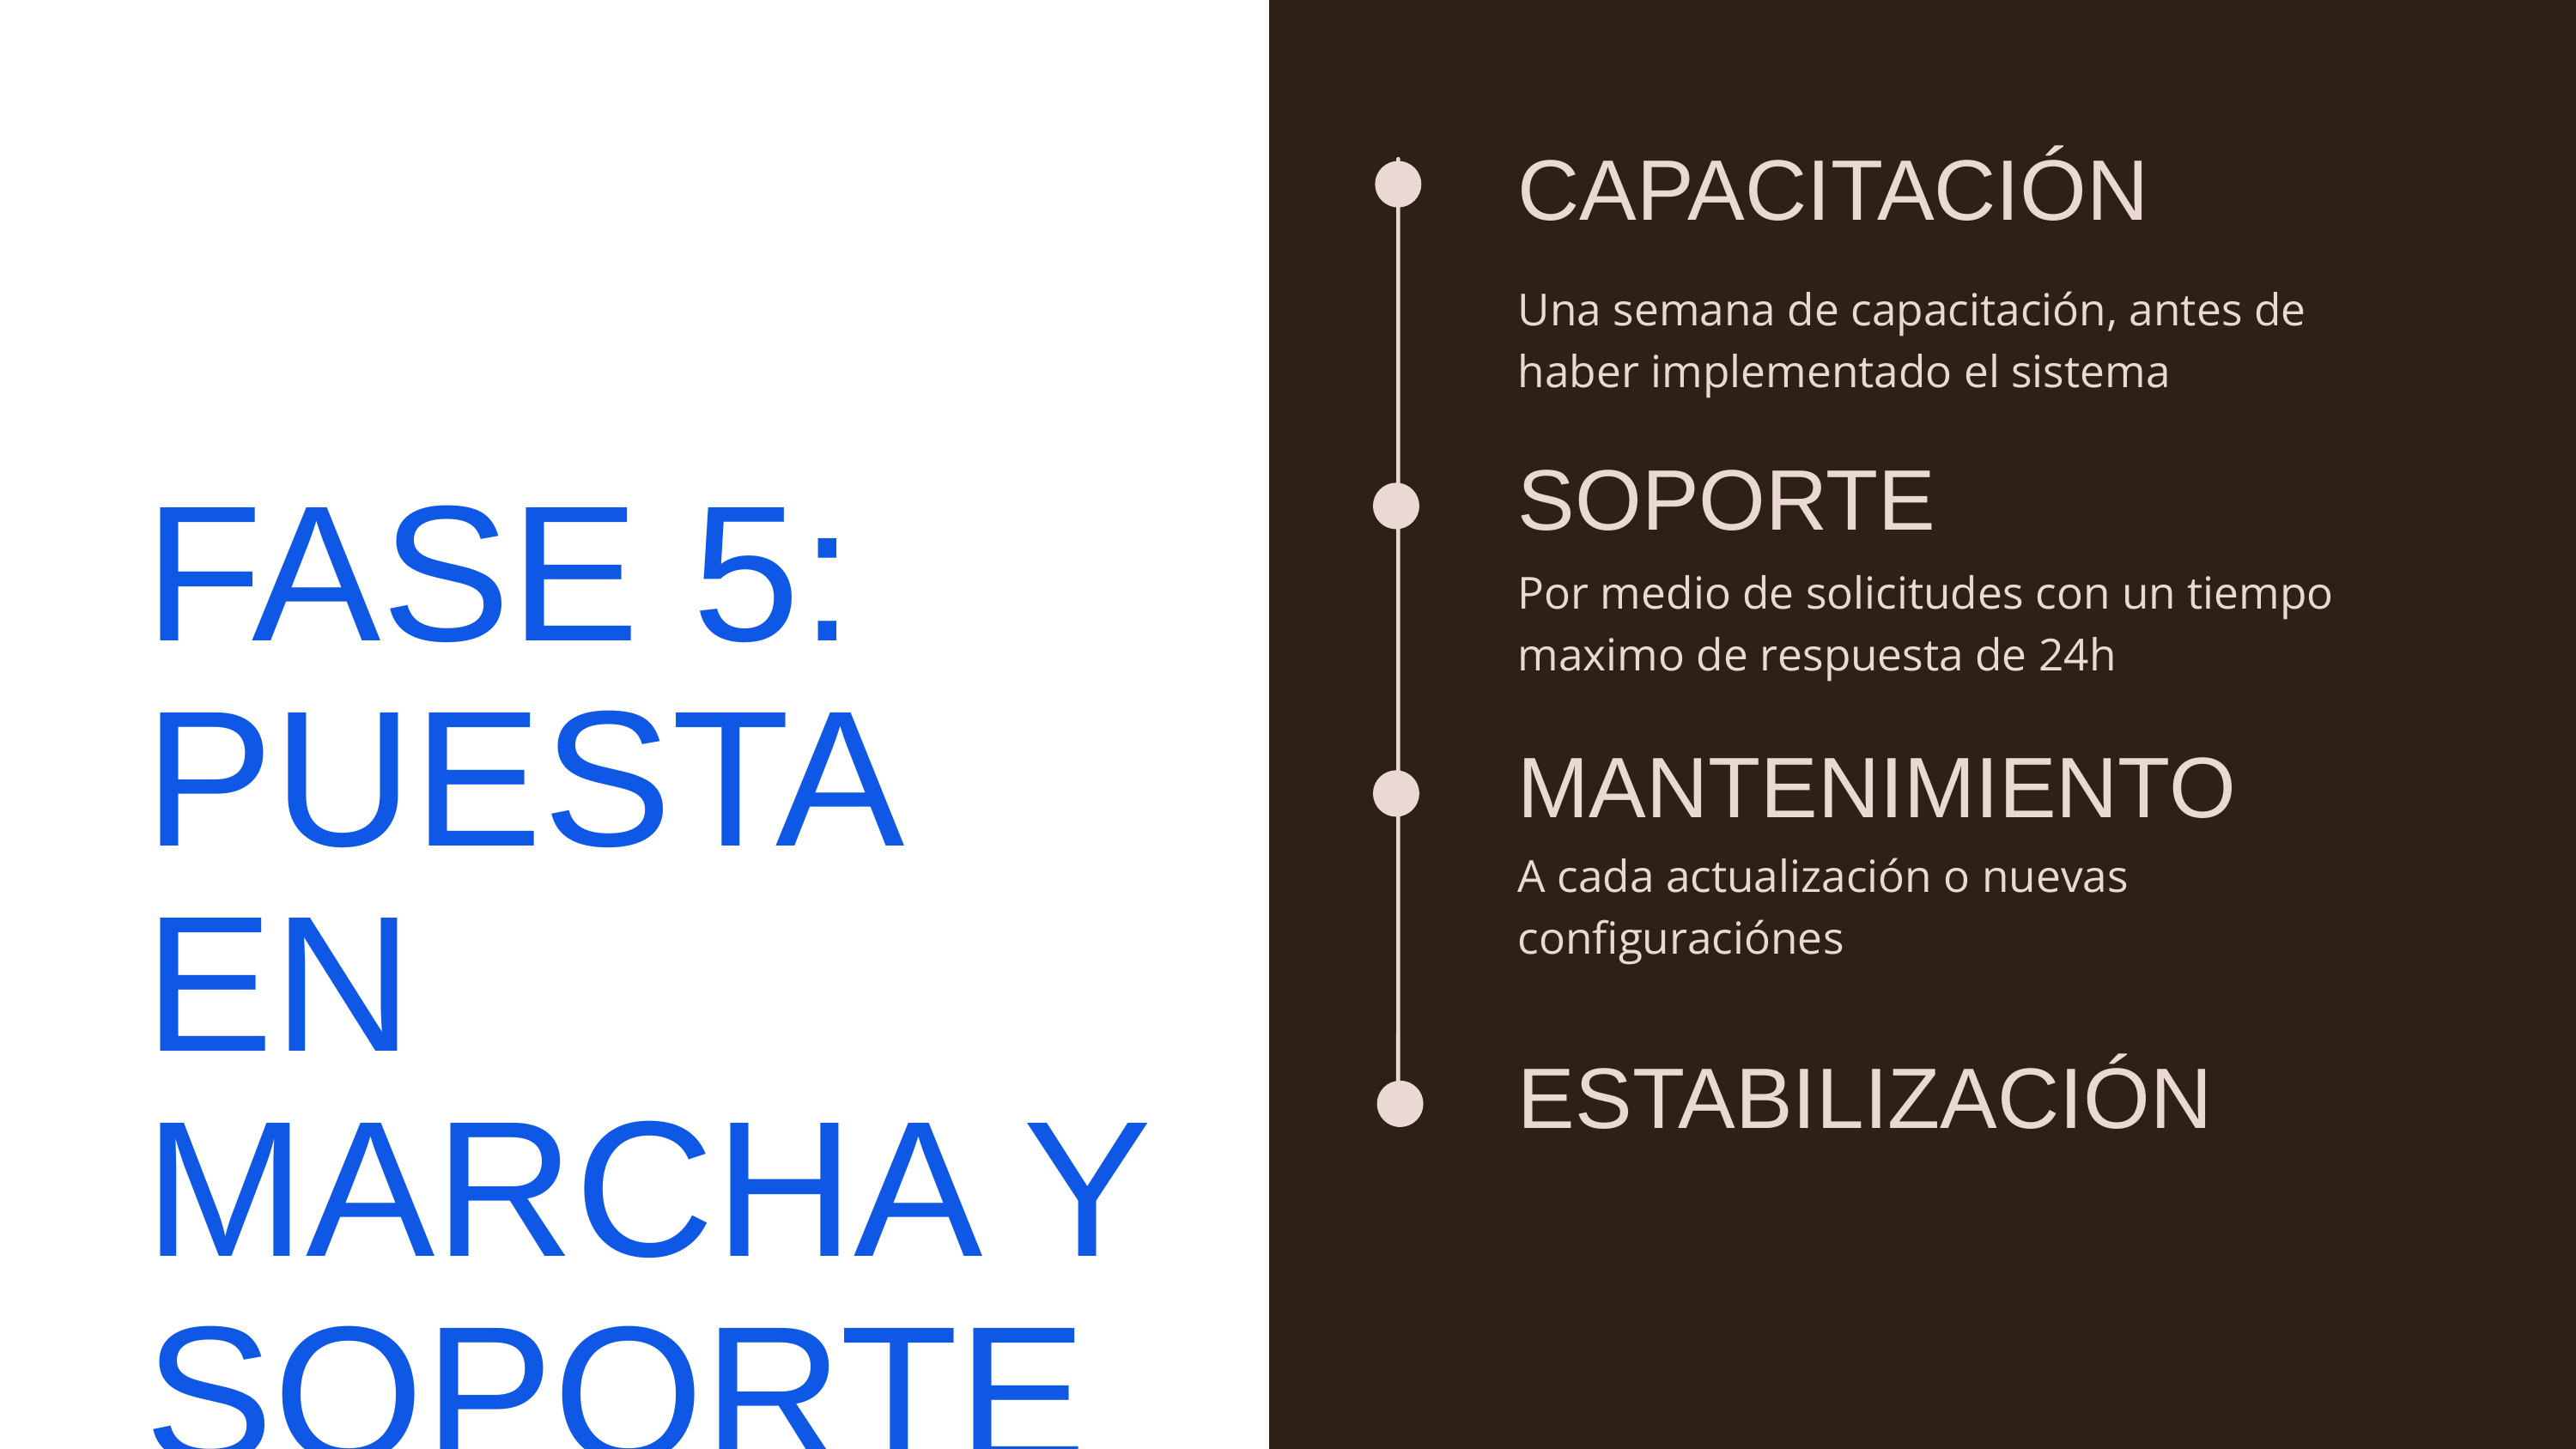

CAPACITACIÓN
Una semana de capacitación, antes de haber implementado el sistema
FASE 5: PUESTA EN MARCHA Y SOPORTE
SOPORTE

Por medio de solicitudes con un tiempo maximo de respuesta de 24h

MANTENIMIENTO

A cada actualización o nuevas configuraciónes
ESTABILIZACIÓN